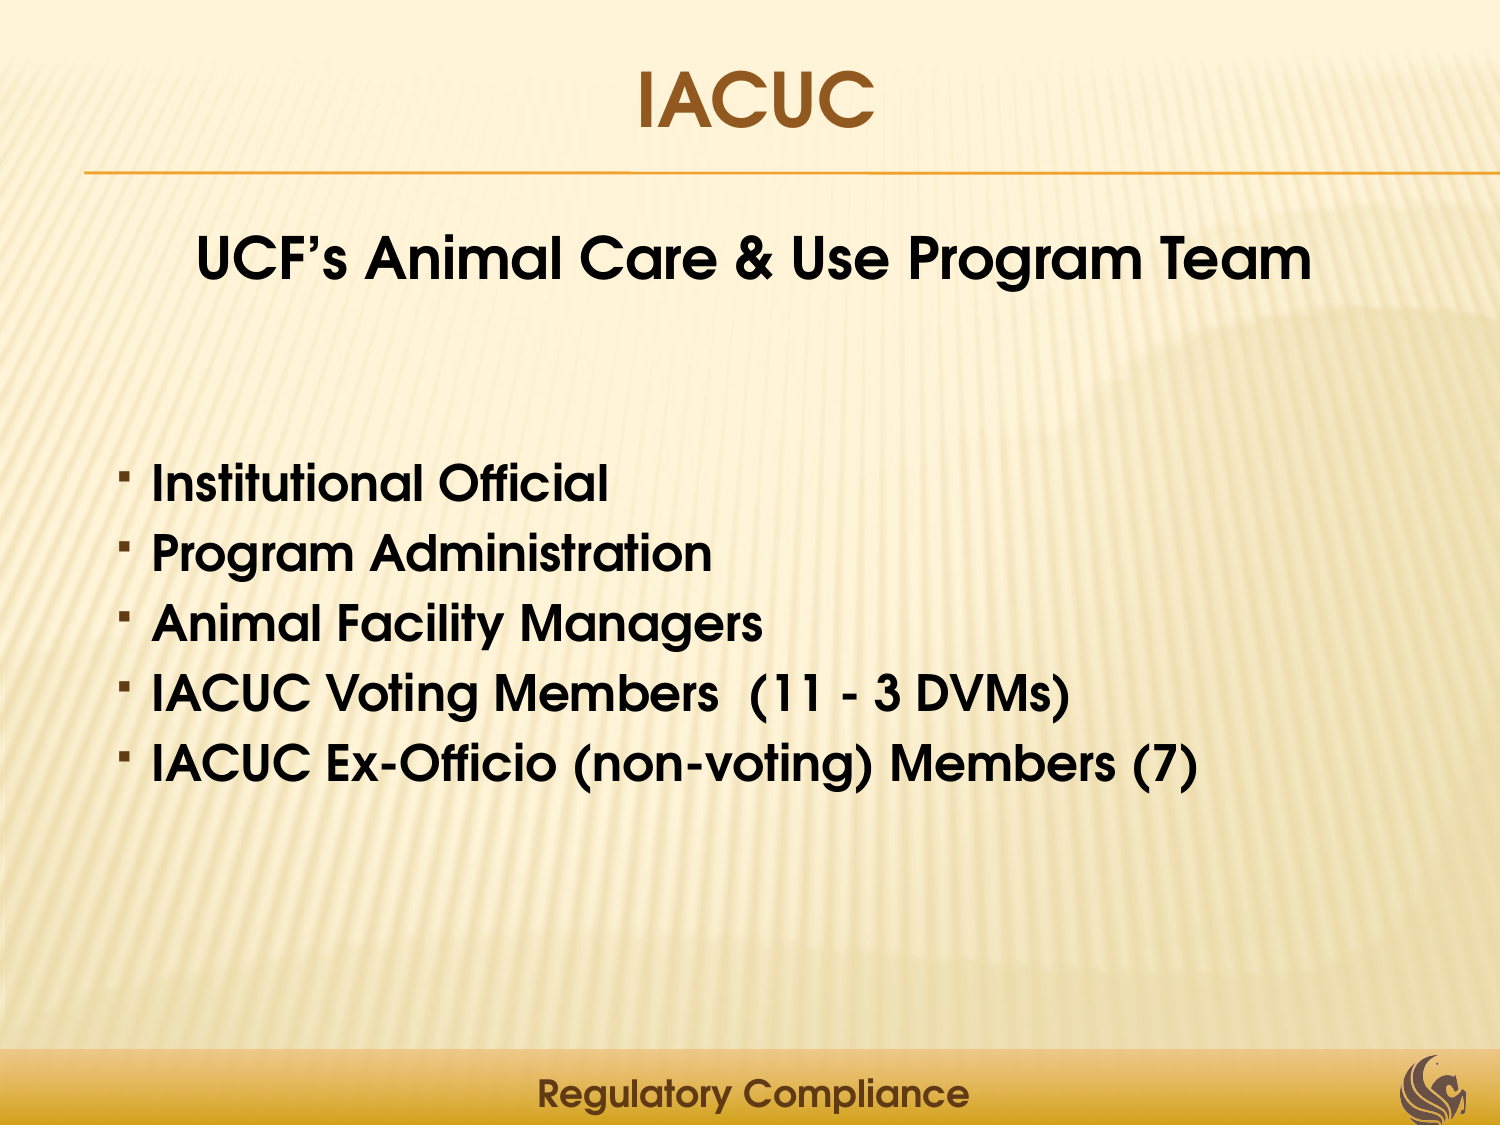

IACUC
UCF’s Animal Care & Use Program Team

Institutional Official
Program Administration
Animal Facility Managers
IACUC Voting Members  (11 - 3 DVMs)
IACUC Ex-Officio (non-voting) Members (7)

Regulatory Compliance